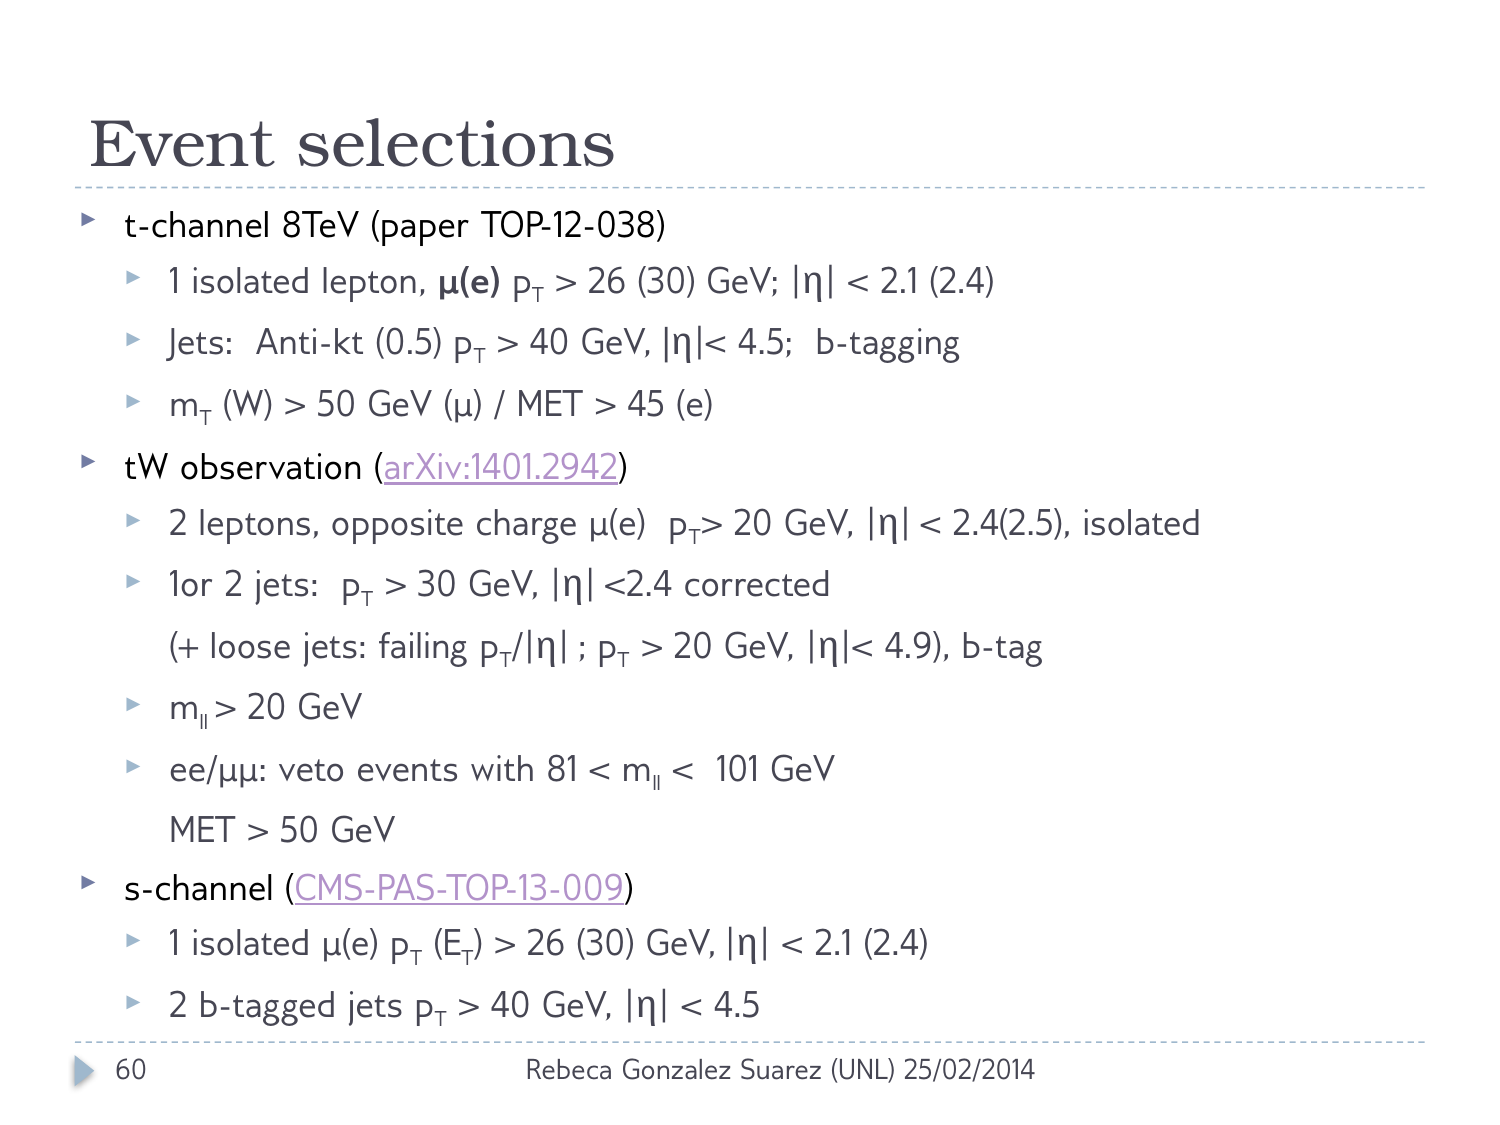

# Event selections
t-channel 8TeV (paper TOP-12-038)
1 isolated lepton, µ(e) pT > 26 (30) GeV; |η| < 2.1 (2.4)
Jets:  Anti-kt (0.5) pT > 40 GeV, |η|< 4.5;  b-tagging
mT (W) > 50 GeV (µ) / MET > 45 (e)
tW observation (arXiv:1401.2942)
2 leptons, opposite charge µ(e)  pT> 20 GeV, |η| < 2.4(2.5), isolated
1or 2 jets:  pT > 30 GeV, |η| <2.4 corrected
	(+ loose jets: failing pT/|η| ; pT > 20 GeV, |η|< 4.9), b-tag
mll > 20 GeV
ee/µµ: veto events with 81 < mll <  101 GeV
	MET > 50 GeV
s-channel (CMS-PAS-TOP-13-009)
1 isolated µ(e) pT (ET) > 26 (30) GeV, |η| < 2.1 (2.4)
2 b-tagged jets pT > 40 GeV, |η| < 4.5
60
Rebeca Gonzalez Suarez (UNL) 25/02/2014